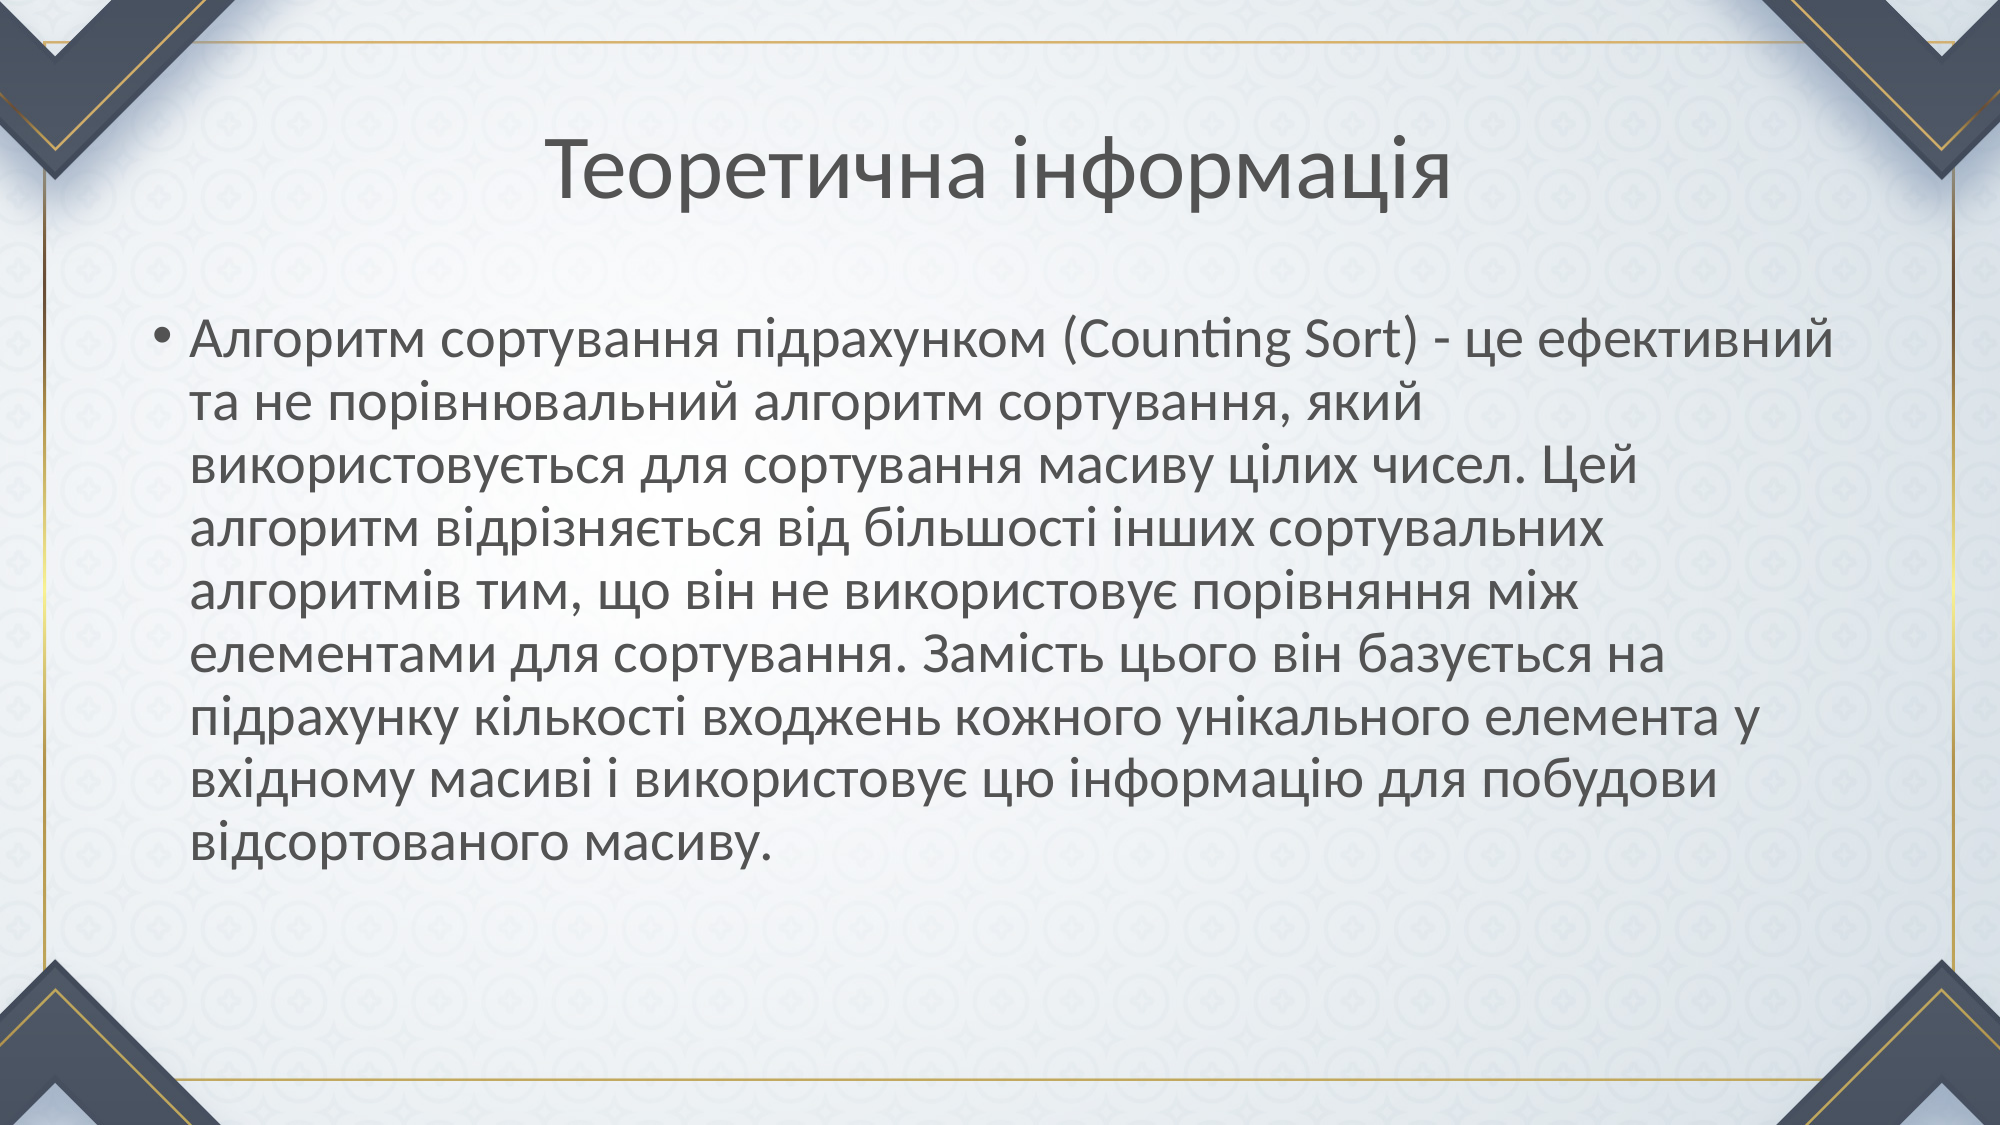

# Теоретична інформація
Алгоритм сортування підрахунком (Counting Sort) - це ефективний та не порівнювальний алгоритм сортування, який використовується для сортування масиву цілих чисел. Цей алгоритм відрізняється від більшості інших сортувальних алгоритмів тим, що він не використовує порівняння між елементами для сортування. Замість цього він базується на підрахунку кількості входжень кожного унікального елемента у вхідному масиві і використовує цю інформацію для побудови відсортованого масиву.